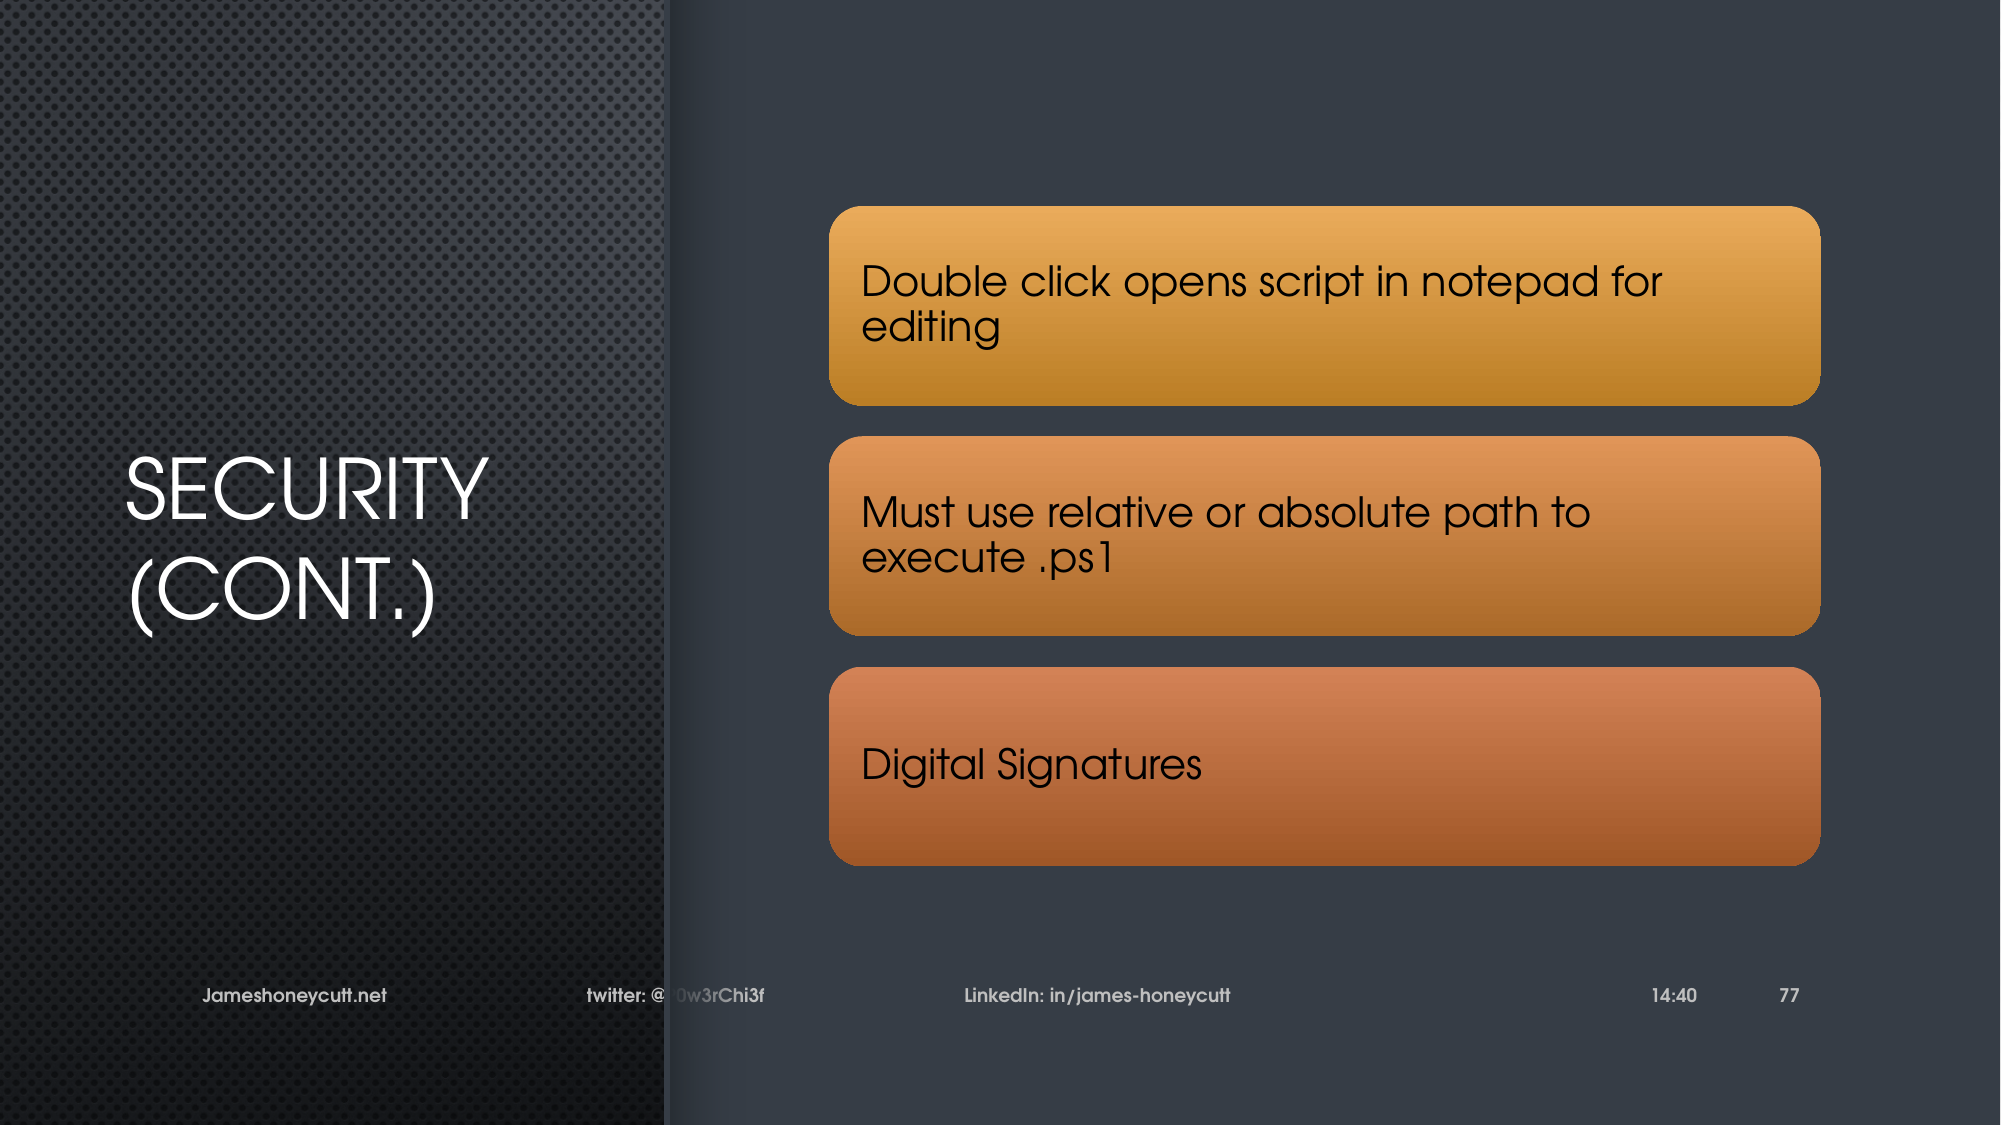

Double click opens script in notepad for editing
Must use relative or absolute path to execute .ps1
Digital Signatures
# Security (cont.)

Jameshoneycutt.net                                      twitter: @P0w3rChi3f                                      LinkedIn: in/james-honeycutt
14:40
77